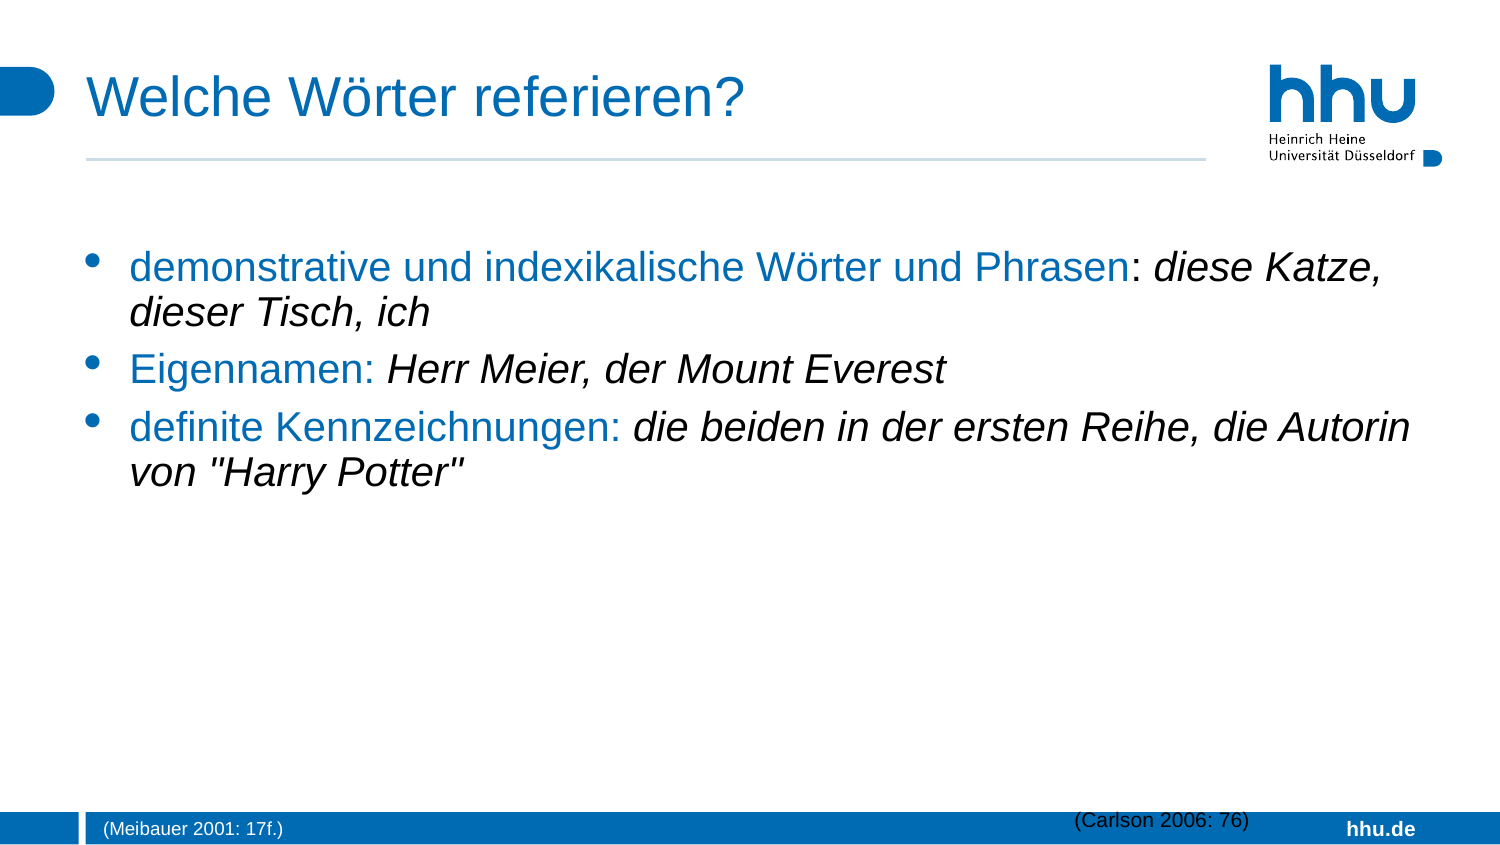

# Welche Wörter referieren?
demonstrative und indexikalische Wörter und Phrasen: diese Katze, dieser Tisch, ich
Eigennamen: Herr Meier, der Mount Everest
definite Kennzeichnungen: die beiden in der ersten Reihe, die Autorin von "Harry Potter"
(Carlson 2006: 76)
(Meibauer 2001: 17f.)